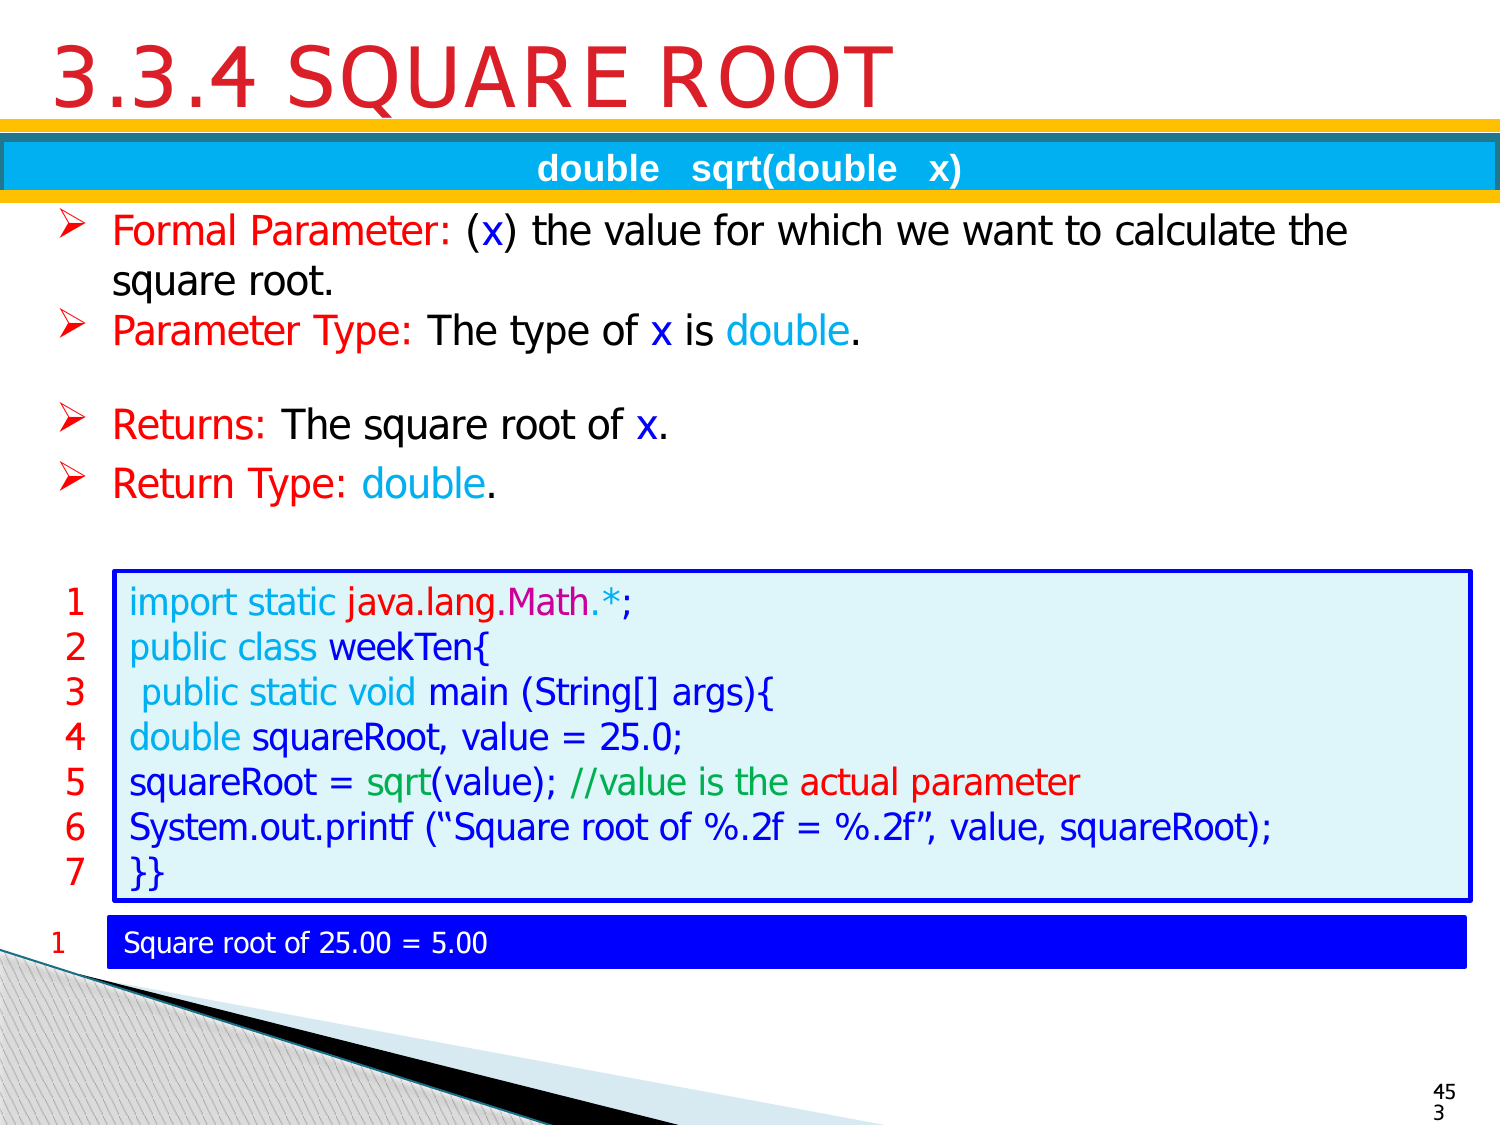

# 3.3.4 SQUARE ROOT
double   sqrt(double   x)
Formal Parameter: (x) the value for which we want to calculate the square root.
Parameter Type: The type of x is double.
Returns: The square root of x.
Return Type: double.
1
2
3
4
5
6
7
import static java.lang.Math.*;
public class weekTen{
 public static void main (String[] args){
double squareRoot, value = 25.0;
squareRoot = sqrt(value); //value is the actual parameter
System.out.printf (“Square root of %.2f = %.2f”, value, squareRoot);
}}
1
Square root of 25.00 = 5.00
453